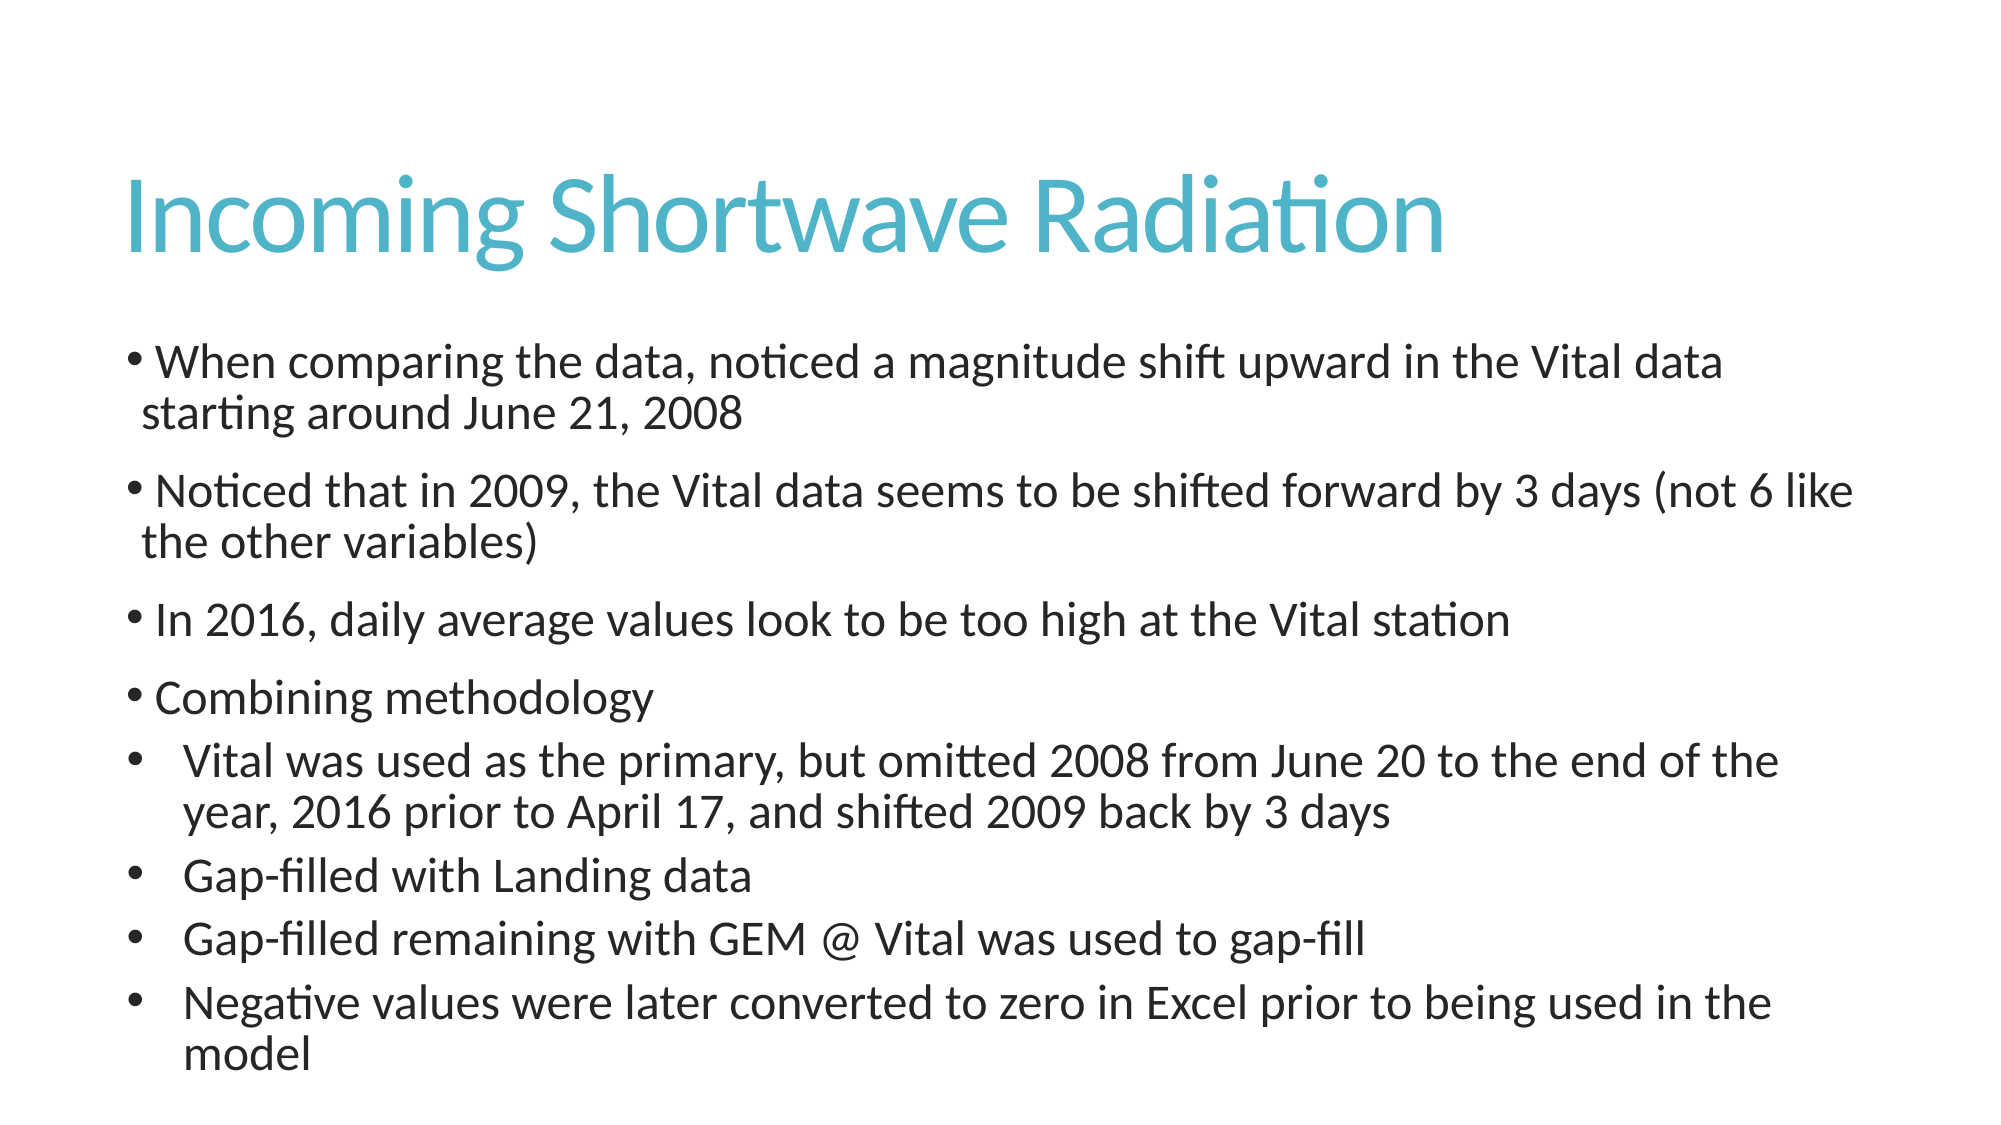

# Incoming Shortwave Radiation
 When comparing the data, noticed a magnitude shift upward in the Vital data starting around June 21, 2008
 Noticed that in 2009, the Vital data seems to be shifted forward by 3 days (not 6 like the other variables)
 In 2016, daily average values look to be too high at the Vital station
 Combining methodology
Vital was used as the primary, but omitted 2008 from June 20 to the end of the year, 2016 prior to April 17, and shifted 2009 back by 3 days
Gap-filled with Landing data
Gap-filled remaining with GEM @ Vital was used to gap-fill
Negative values were later converted to zero in Excel prior to being used in the model